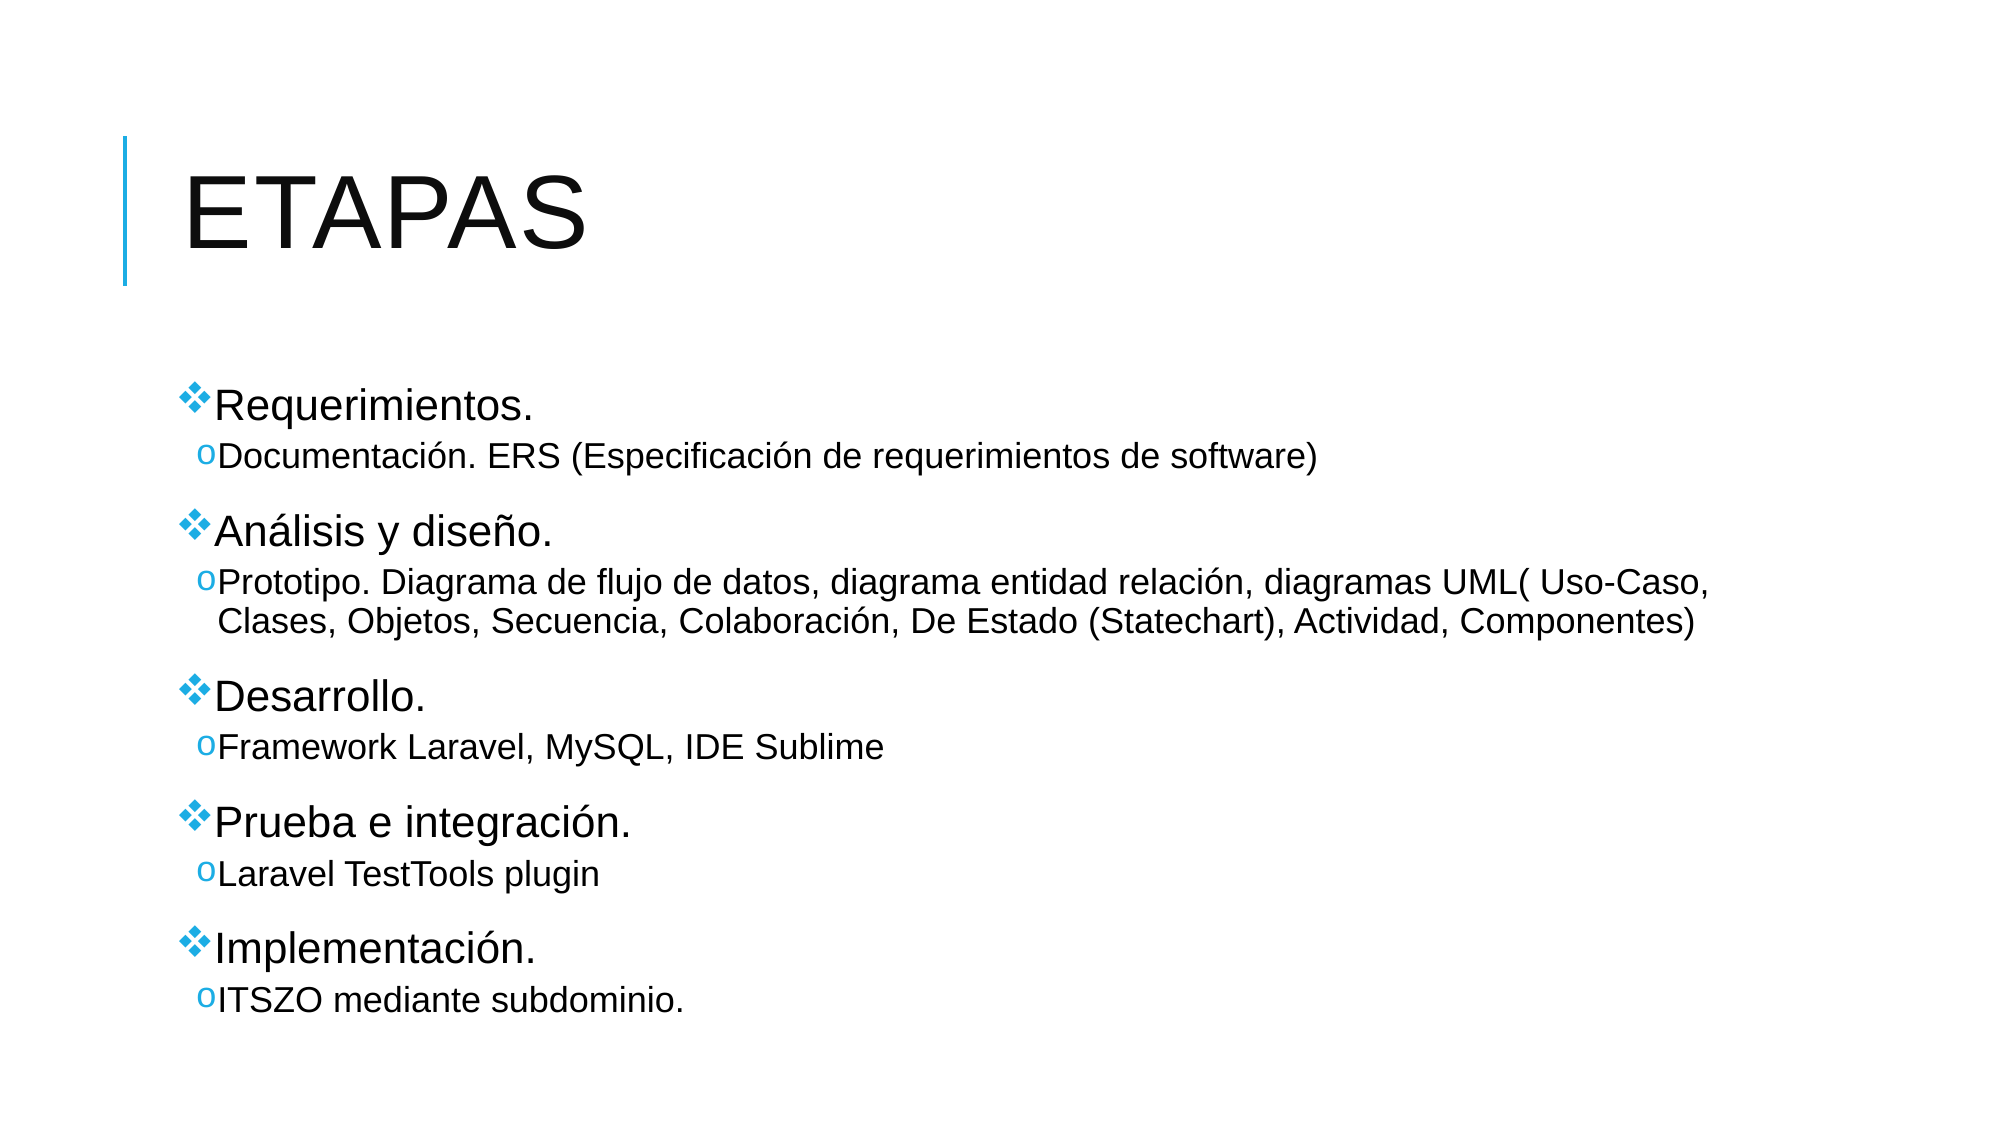

# Etapas
Requerimientos.
Documentación. ERS (Especificación de requerimientos de software)
Análisis y diseño.
Prototipo. Diagrama de flujo de datos, diagrama entidad relación, diagramas UML( Uso-Caso, Clases, Objetos, Secuencia, Colaboración, De Estado (Statechart), Actividad, Componentes)
Desarrollo.
Framework Laravel, MySQL, IDE Sublime
Prueba e integración.
Laravel TestTools plugin
Implementación.
ITSZO mediante subdominio.